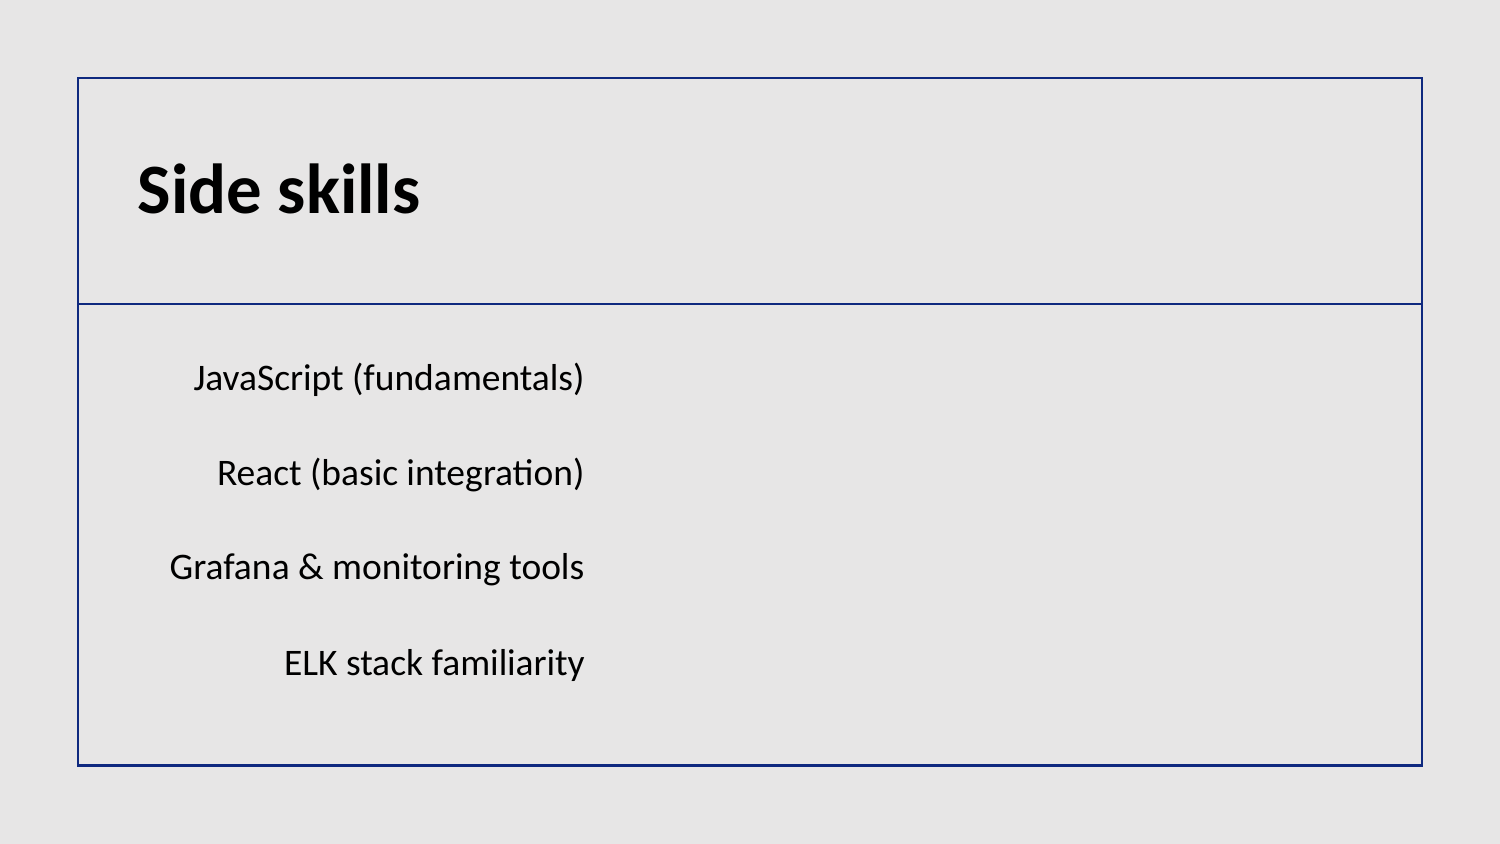

# Side skills
 JavaScript (fundamentals)
 React (basic integration)
 Grafana & monitoring tools
 ELK stack familiarity